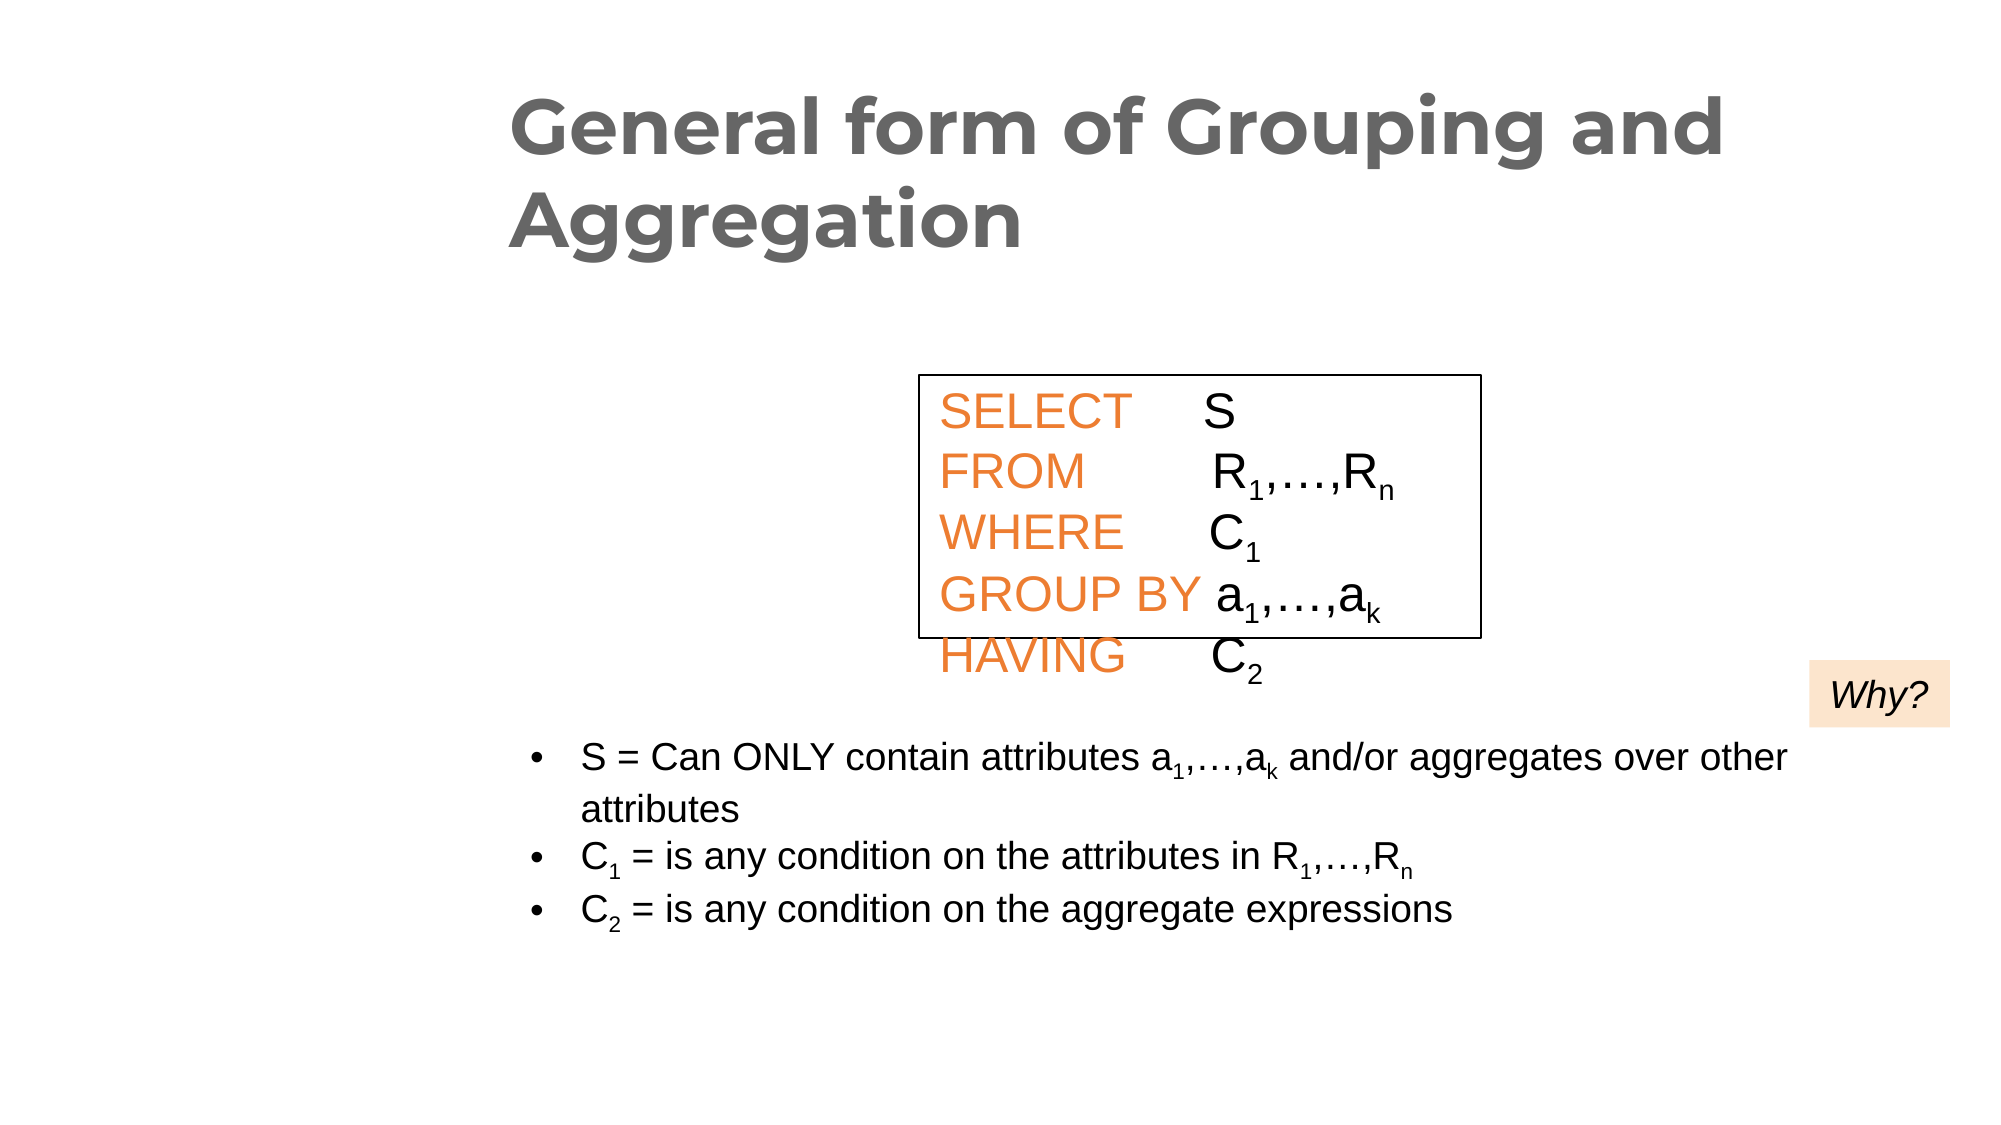

General form of Grouping and Aggregation
SELECT     S
FROM         R1,…,Rn
WHERE      C1
GROUP BY a1,…,ak
HAVING      C2
Why?
S = Can ONLY contain attributes a1,…,ak and/or aggregates over other attributes
C1 = is any condition on the attributes in R1,…,Rn
C2 = is any condition on the aggregate expressions